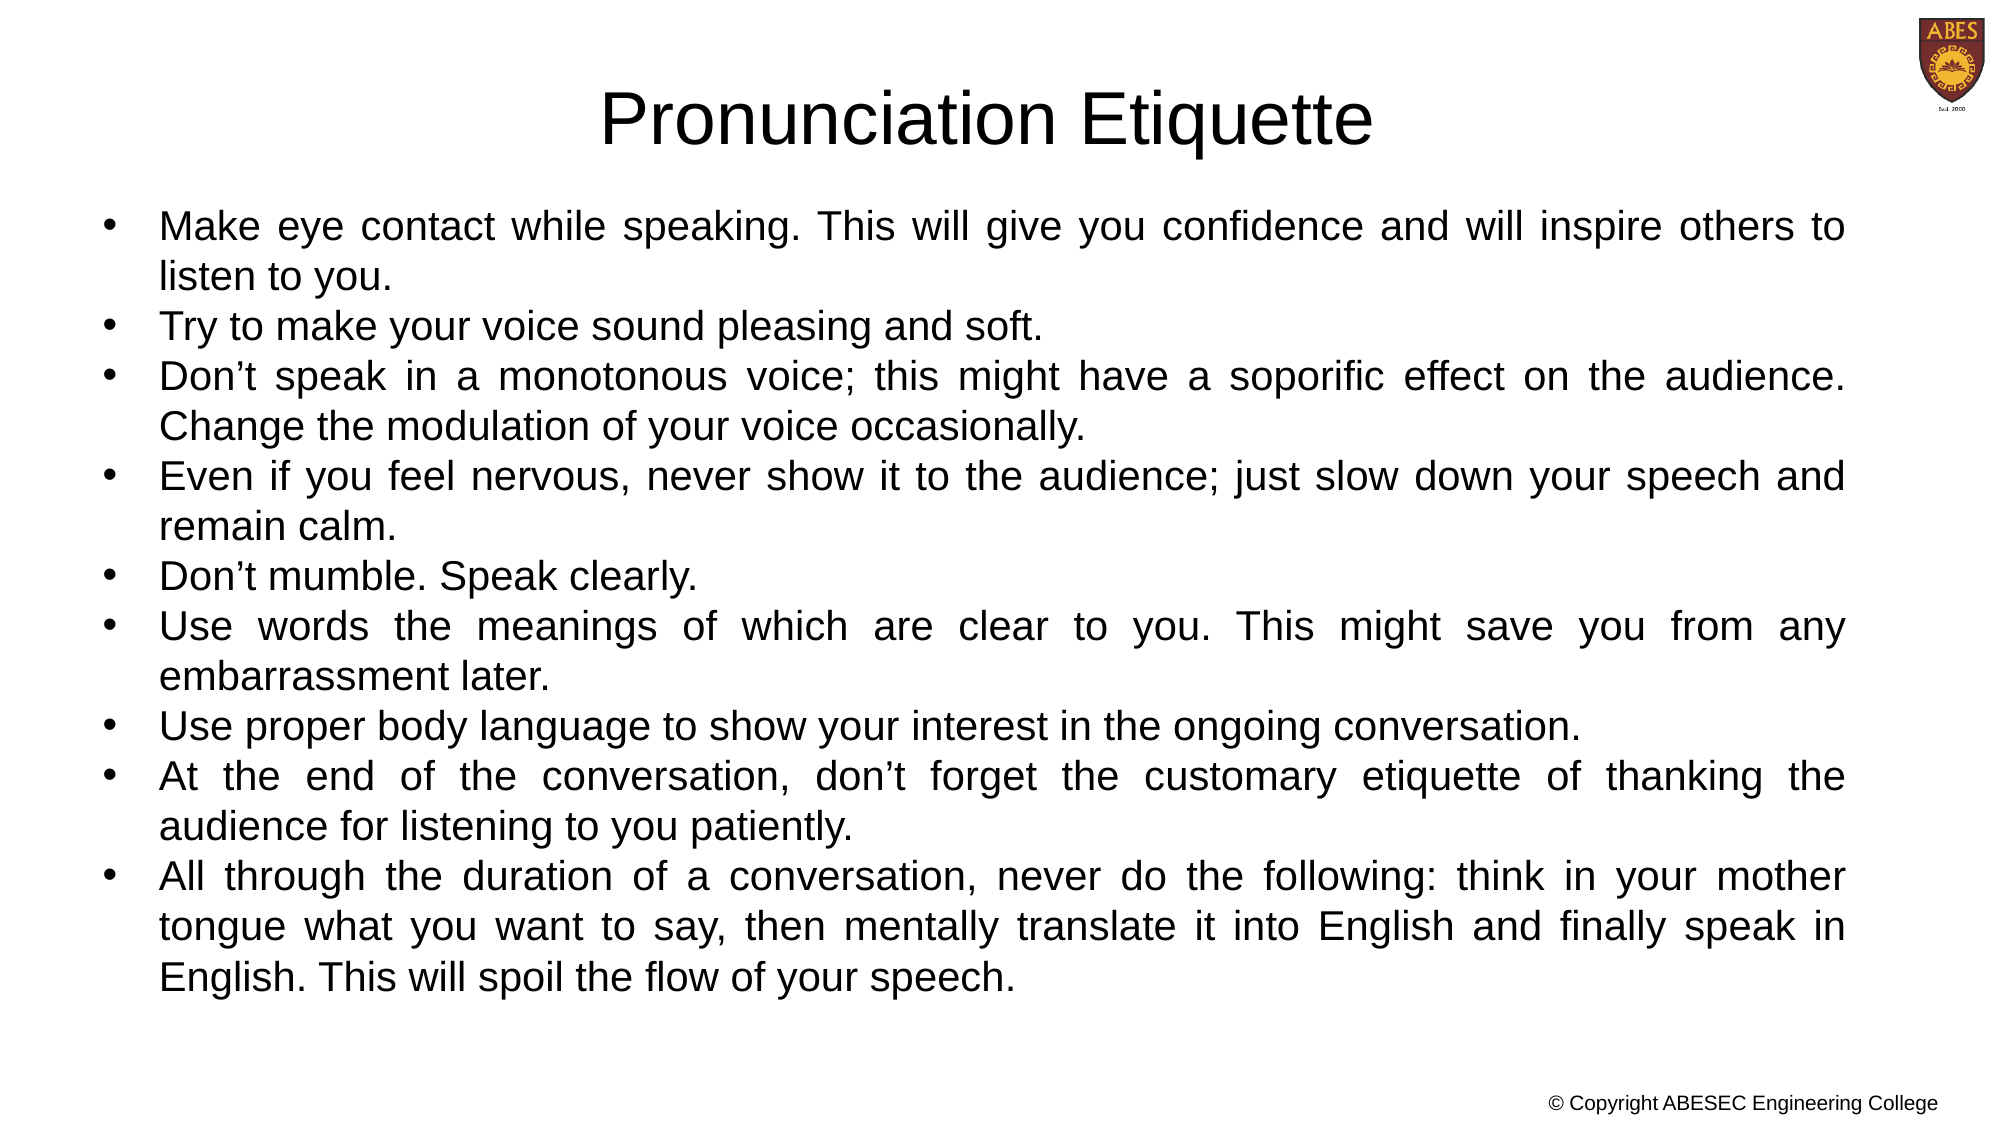

Pronunciation Etiquette
Make eye contact while speaking. This will give you confidence and will inspire others to listen to you.
Try to make your voice sound pleasing and soft.
Don’t speak in a monotonous voice; this might have a soporific effect on the audience. Change the modulation of your voice occasionally.
Even if you feel nervous, never show it to the audience; just slow down your speech and remain calm.
Don’t mumble. Speak clearly.
Use words the meanings of which are clear to you. This might save you from any embarrassment later.
Use proper body language to show your interest in the ongoing conversation.
At the end of the conversation, don’t forget the customary etiquette of thanking the audience for listening to you patiently.
All through the duration of a conversation, never do the following: think in your mother tongue what you want to say, then mentally translate it into English and finally speak in English. This will spoil the flow of your speech.